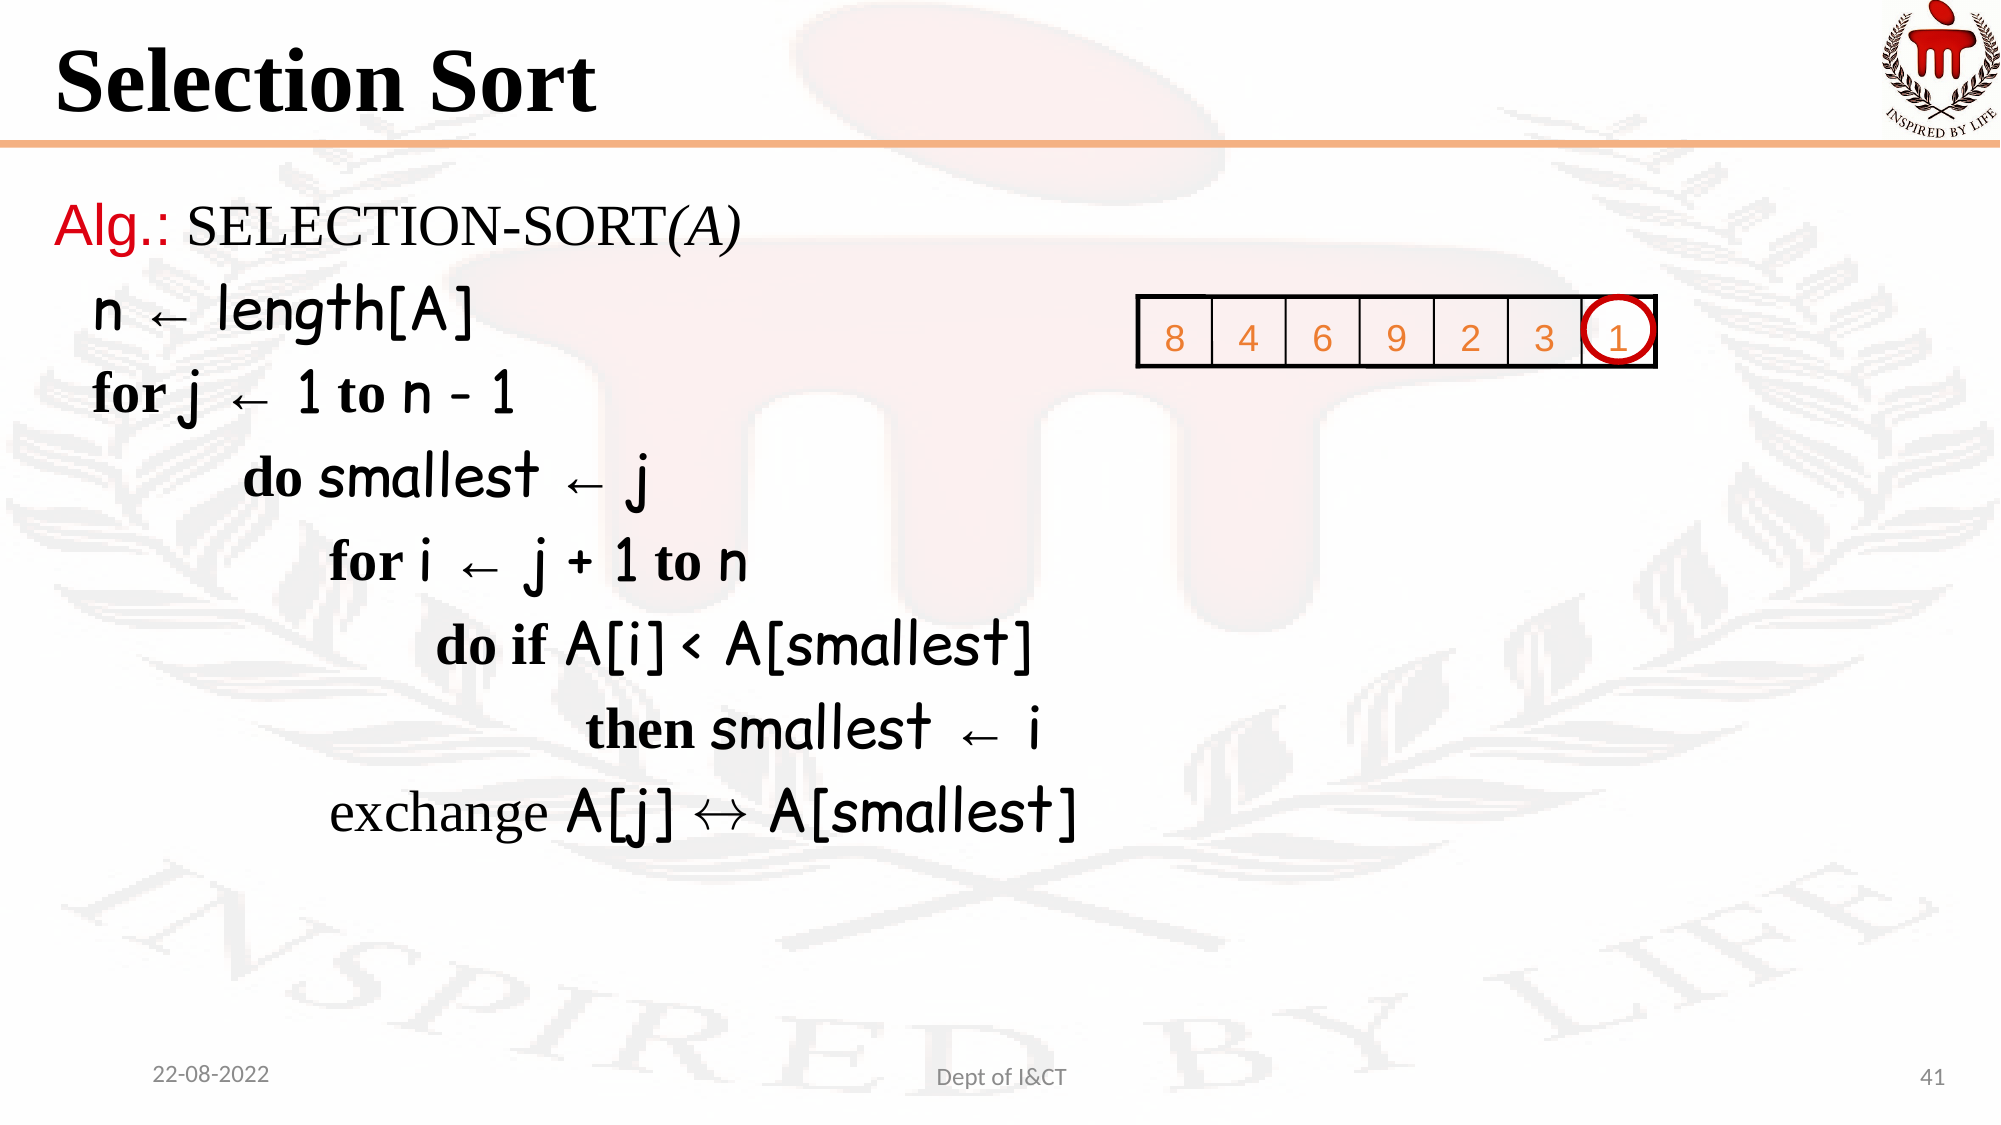

# Selection Sort
Alg.: SELECTION-SORT(A)
	n ← length[A]
	for j ← 1 to n - 1
		do smallest ← j
		      for i ← j + 1 to n
			   do if A[i] < A[smallest]
				   then smallest ← i
		      exchange A[j] ↔ A[smallest]

8

4

6

9

2

3

1

22-08-2022
Dept of I&CT
41